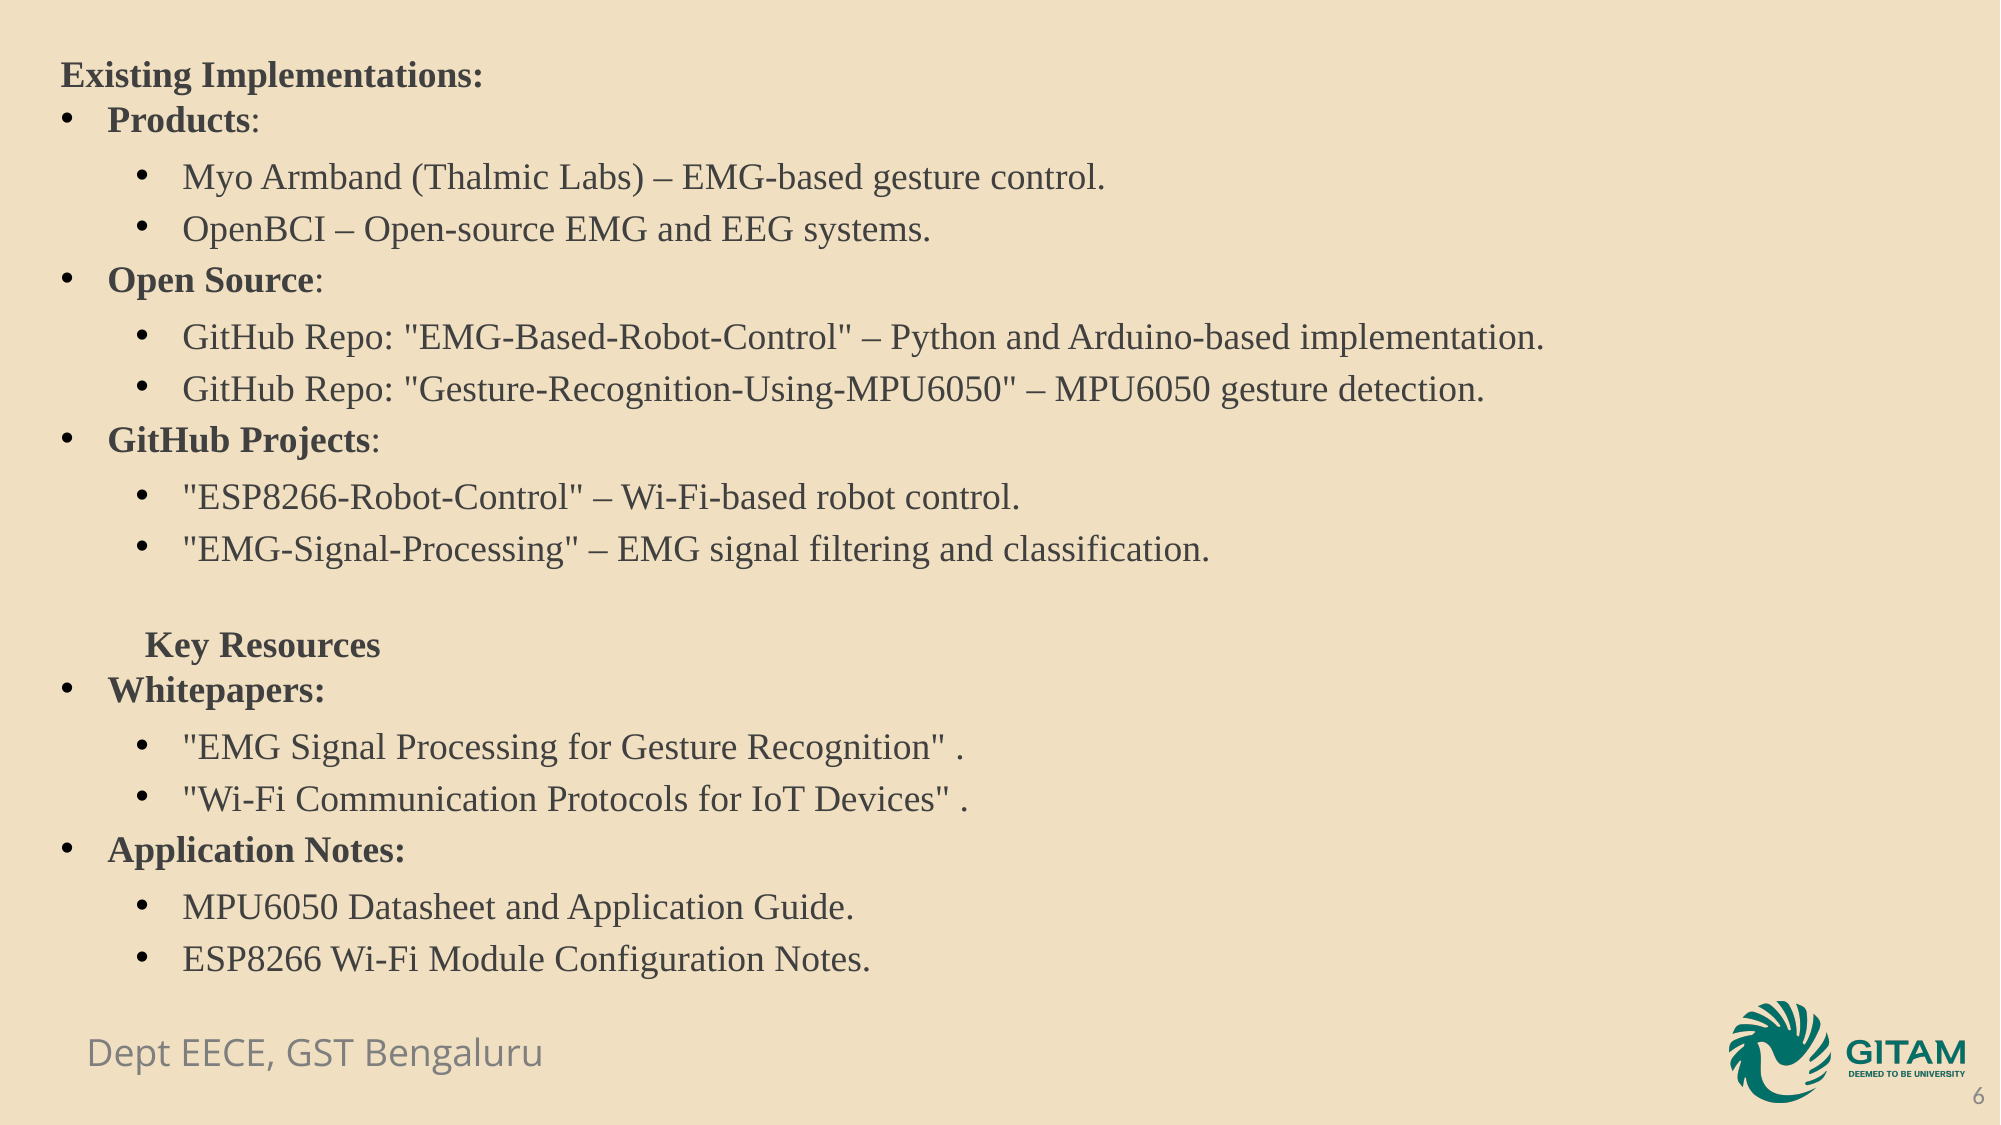

Existing Implementations:
Products:
Myo Armband (Thalmic Labs) – EMG-based gesture control.
OpenBCI – Open-source EMG and EEG systems.
Open Source:
GitHub Repo: "EMG-Based-Robot-Control" – Python and Arduino-based implementation.
GitHub Repo: "Gesture-Recognition-Using-MPU6050" – MPU6050 gesture detection.
GitHub Projects:
"ESP8266-Robot-Control" – Wi-Fi-based robot control.
"EMG-Signal-Processing" – EMG signal filtering and classification.

 Key Resources
Whitepapers:
"EMG Signal Processing for Gesture Recognition" .
"Wi-Fi Communication Protocols for IoT Devices" .
Application Notes:
MPU6050 Datasheet and Application Guide.
ESP8266 Wi-Fi Module Configuration Notes.
6